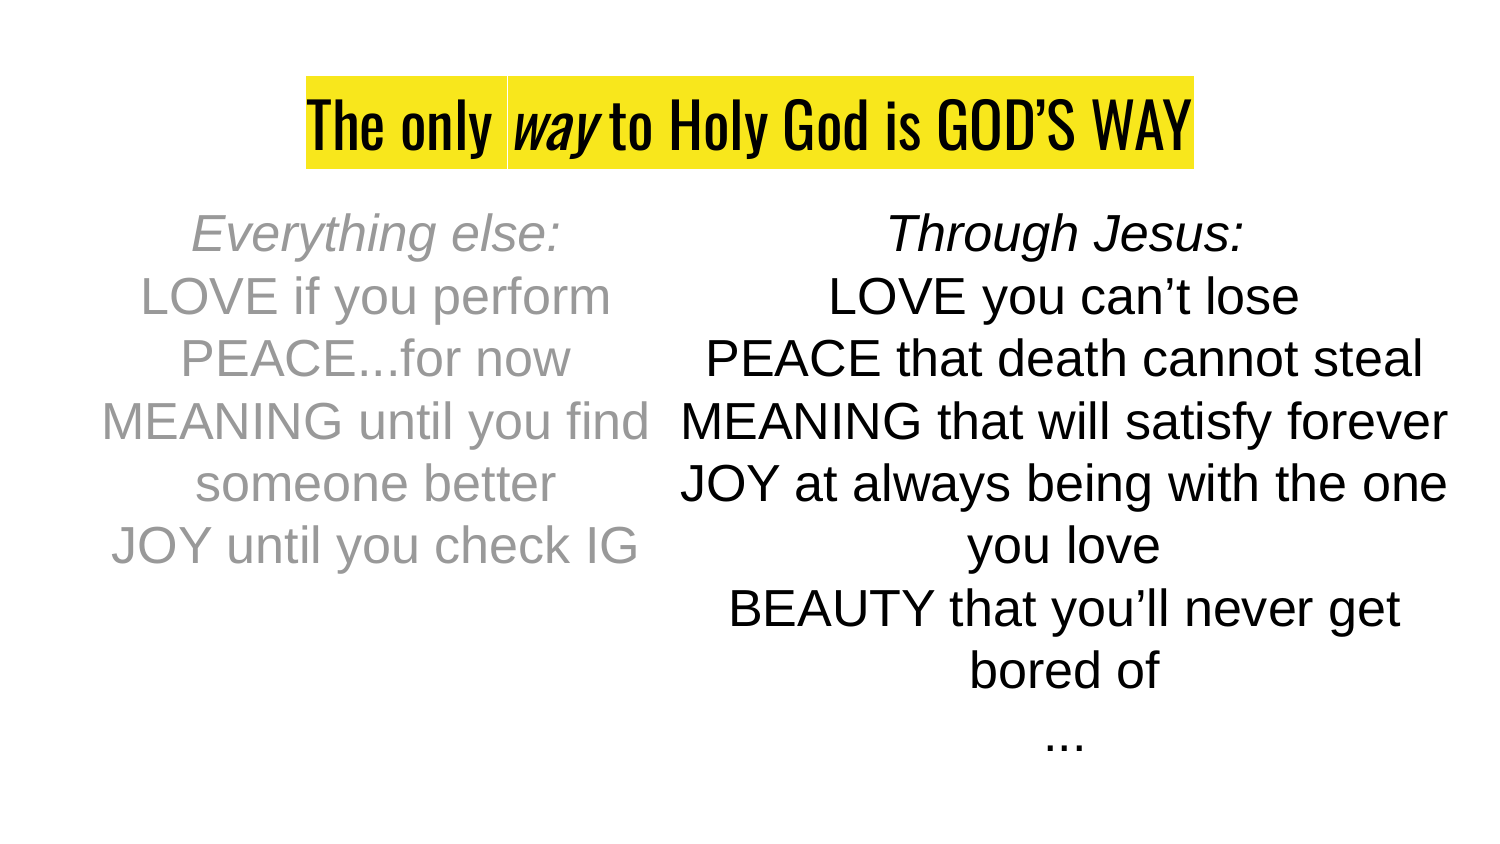

# The only way to Holy God is GOD’S WAY
Everything else:
LOVE if you perform
PEACE...for now
MEANING until you find someone better
JOY until you check IG
Through Jesus:
LOVE you can’t lose
PEACE that death cannot steal
MEANING that will satisfy forever
JOY at always being with the one you love
BEAUTY that you’ll never get bored of
...

KINDNESS JUSTICE | MEANING | FULL LIFE |
PEACE with GOD